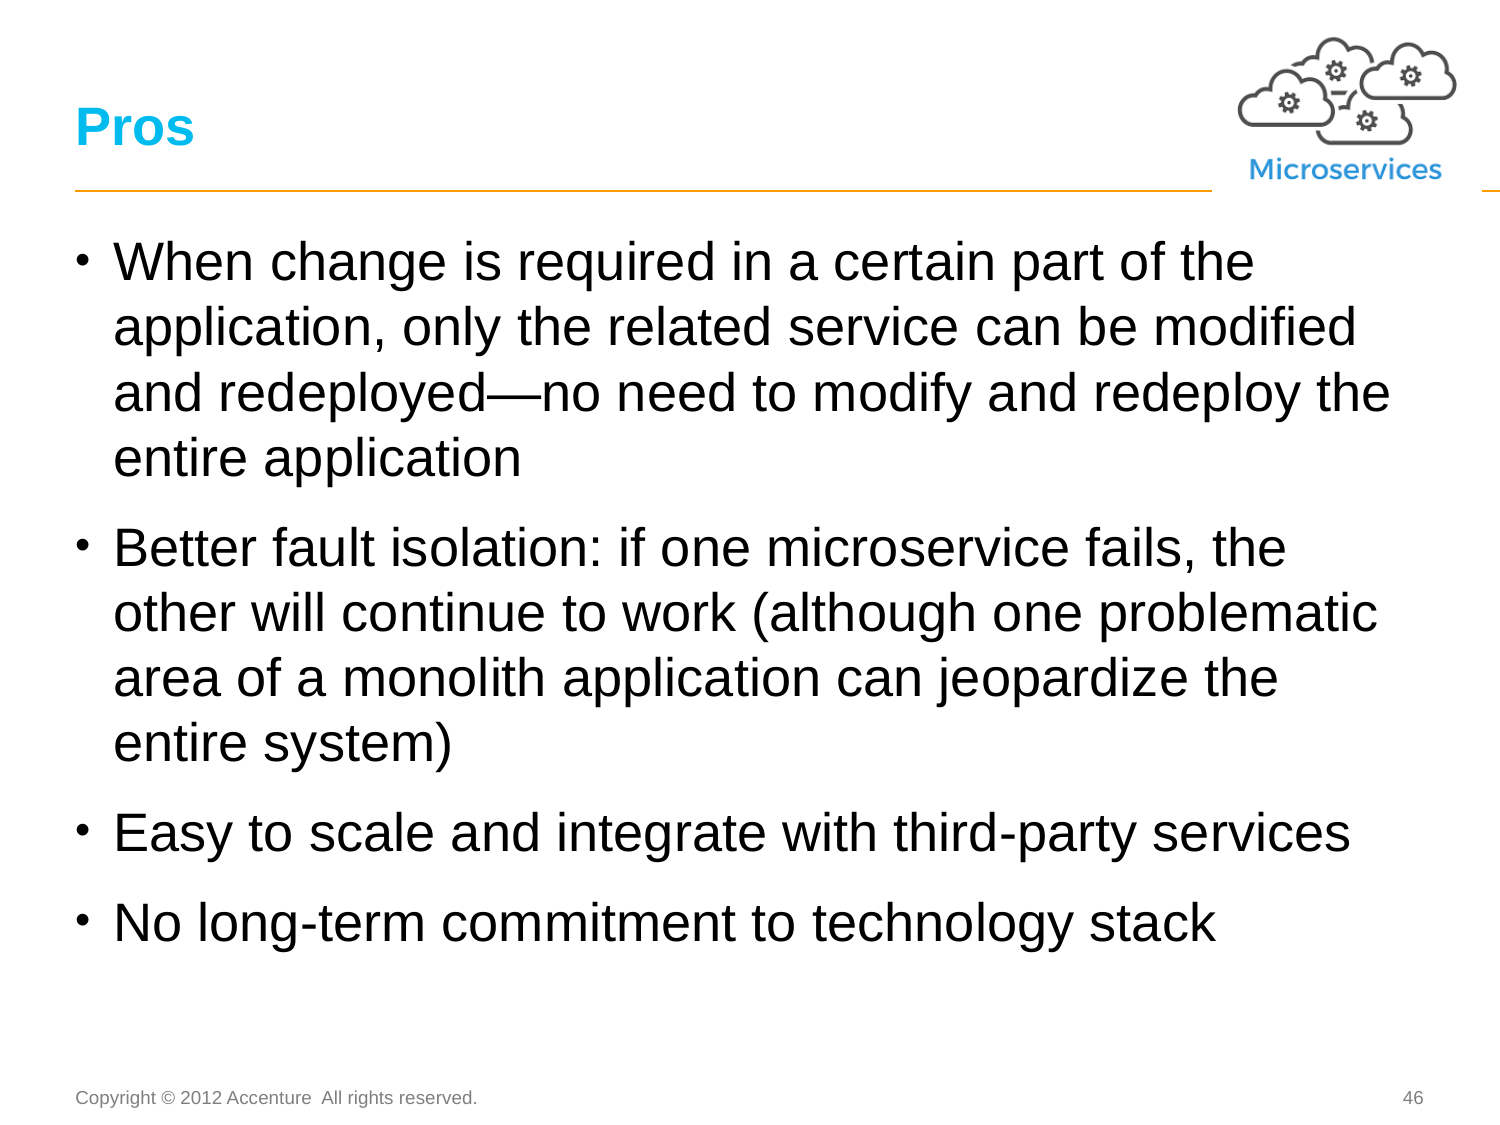

# Pros
When change is required in a certain part of the application, only the related service can be modified and redeployed—no need to modify and redeploy the entire application
Better fault isolation: if one microservice fails, the other will continue to work (although one problematic area of a monolith application can jeopardize the entire system)
Easy to scale and integrate with third-party services
No long-term commitment to technology stack